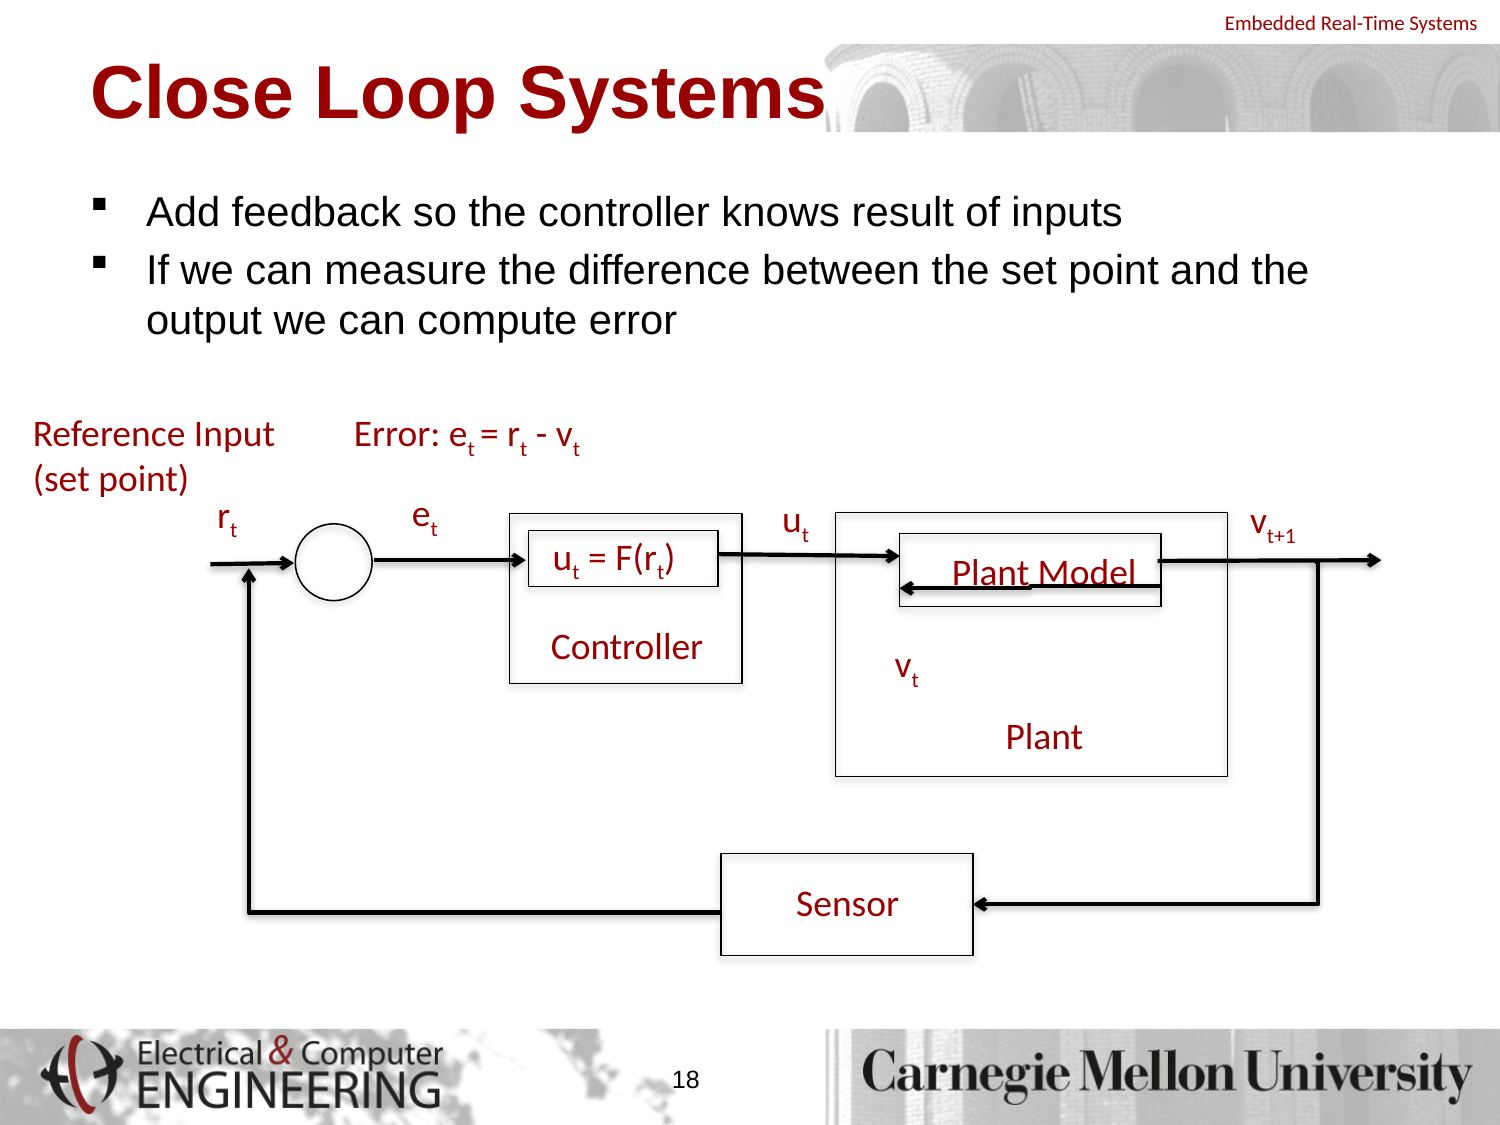

# Close Loop Systems
Add feedback so the controller knows result of inputs
If we can measure the difference between the set point and the output we can compute error
Reference Input (set point)
Error: et = rt - vt
et
rt
ut
vt+1

ut = F(rt)

Plant Model
Controller
vt
Plant

Sensor
18